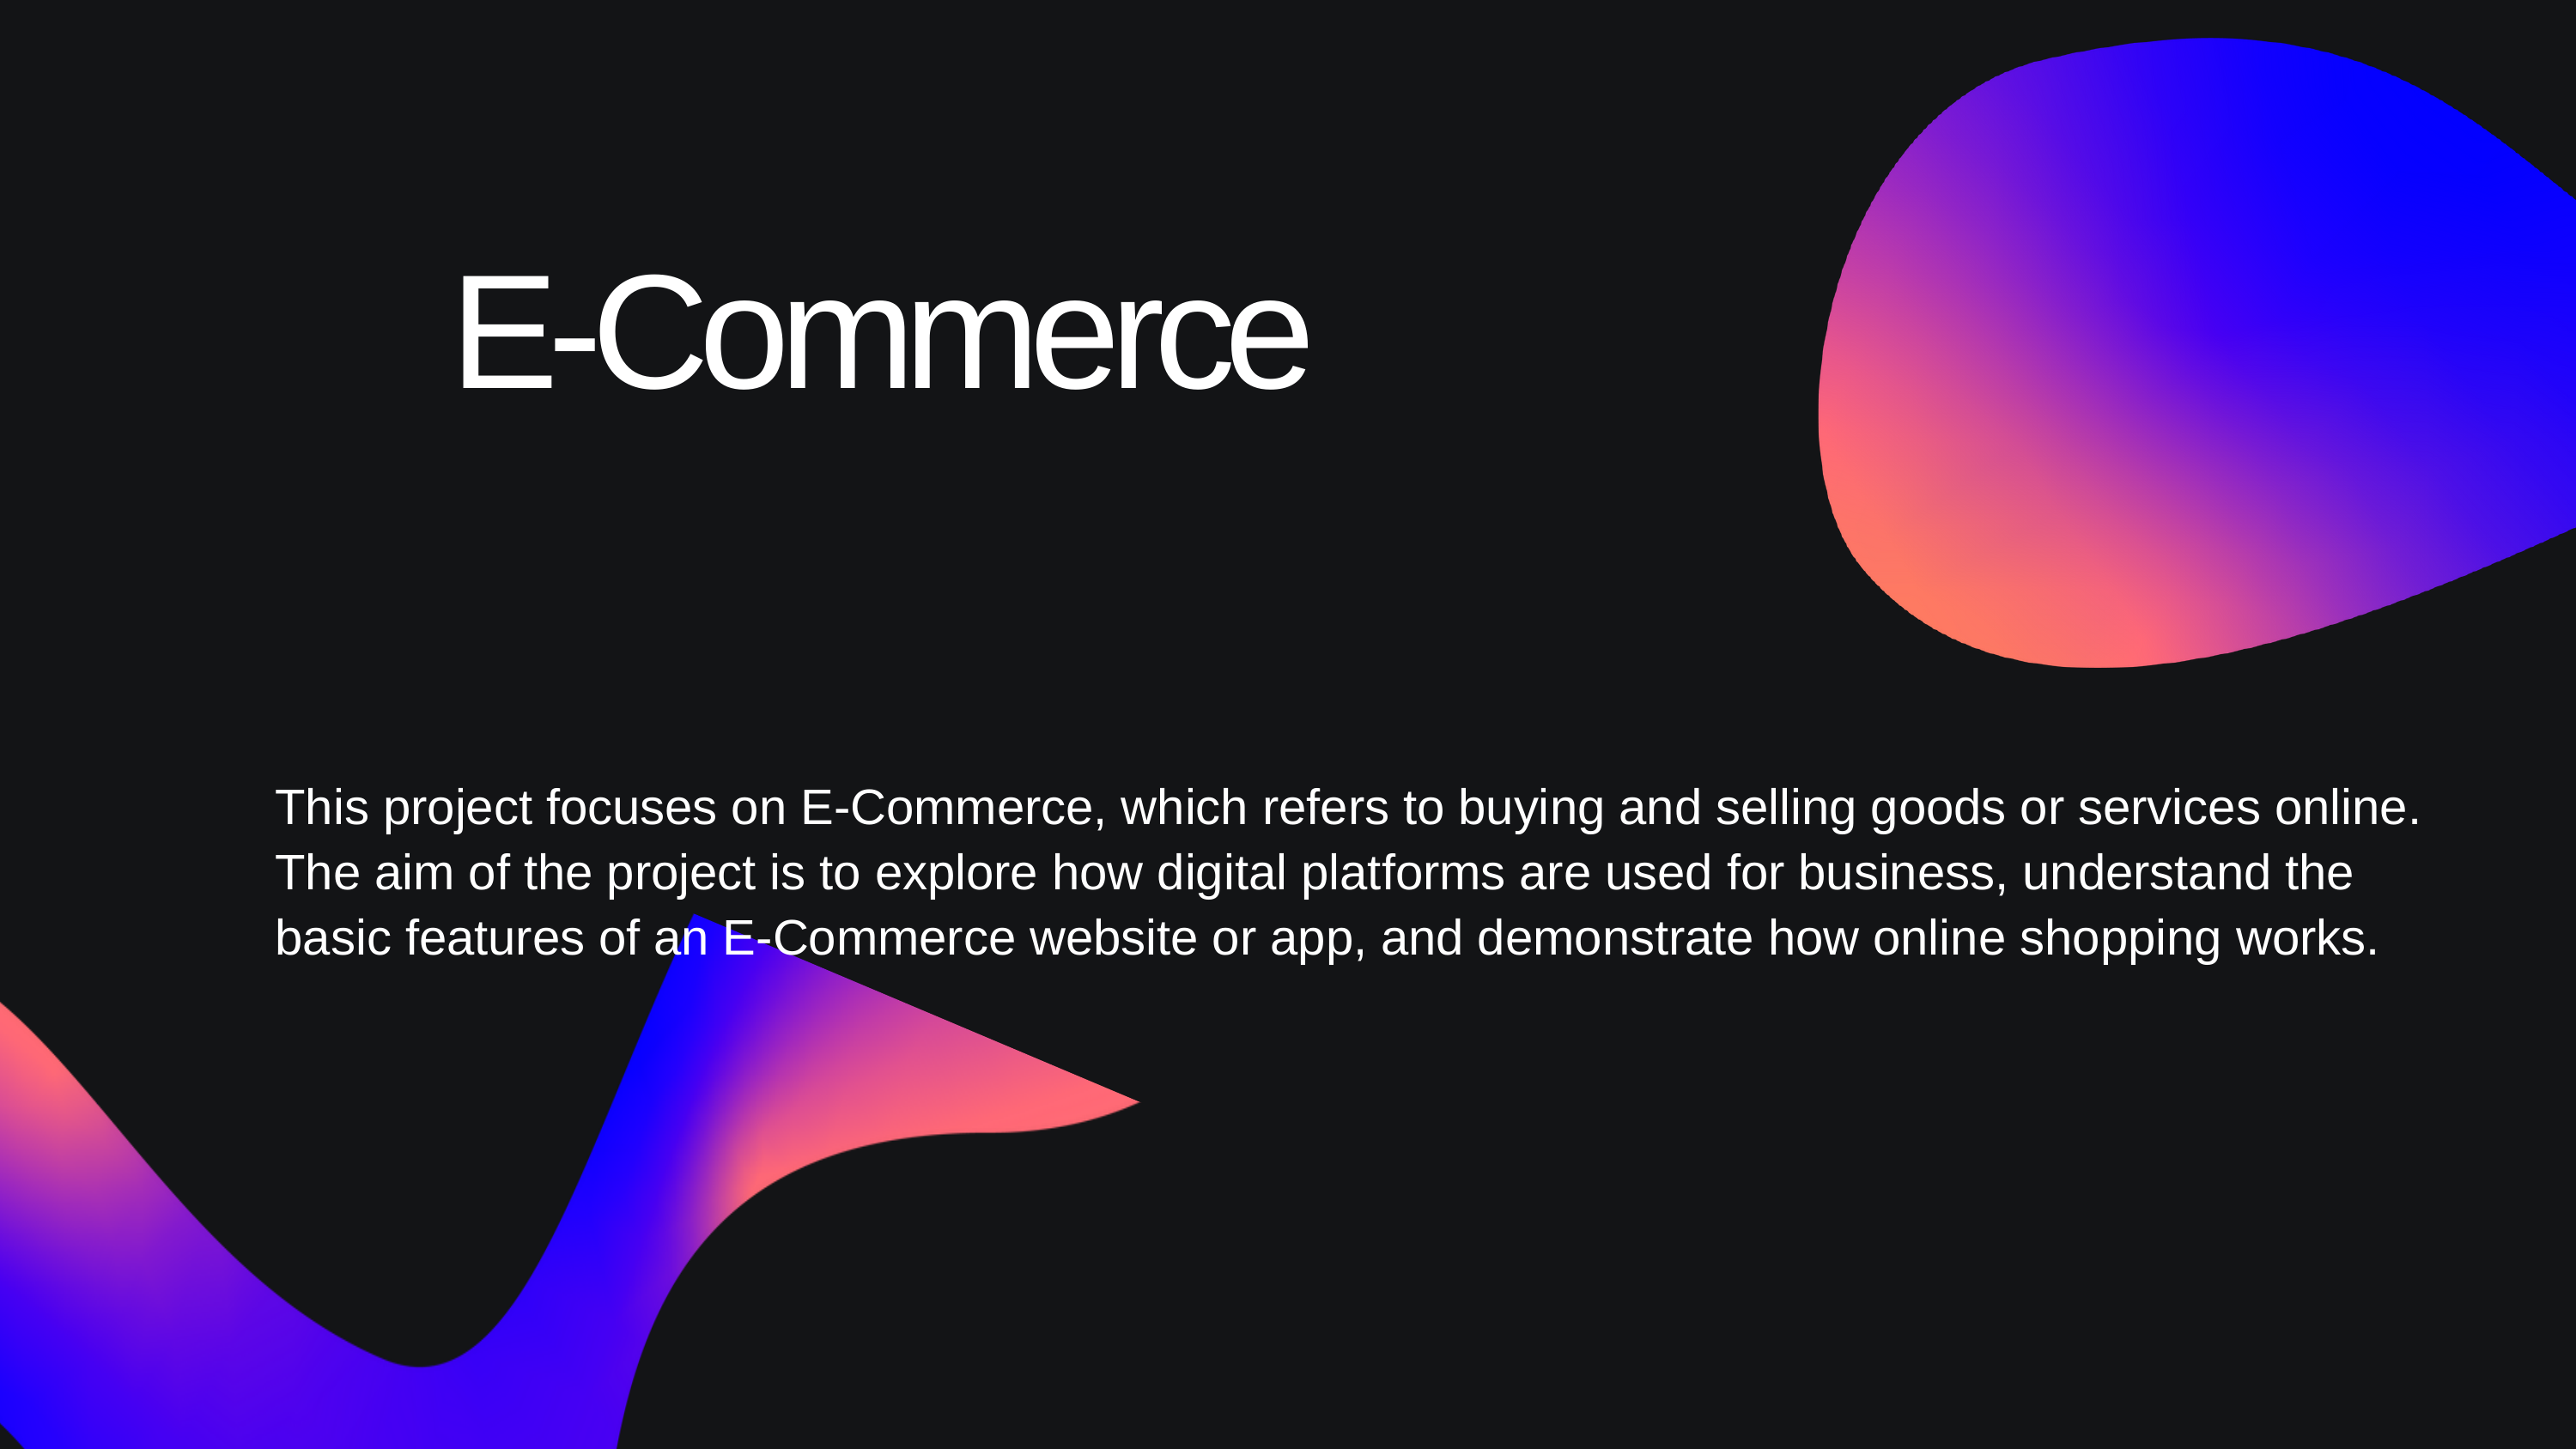

E-Commerce
This project focuses on E-Commerce, which refers to buying and selling goods or services online. The aim of the project is to explore how digital platforms are used for business, understand the basic features of an E-Commerce website or app, and demonstrate how online shopping works.